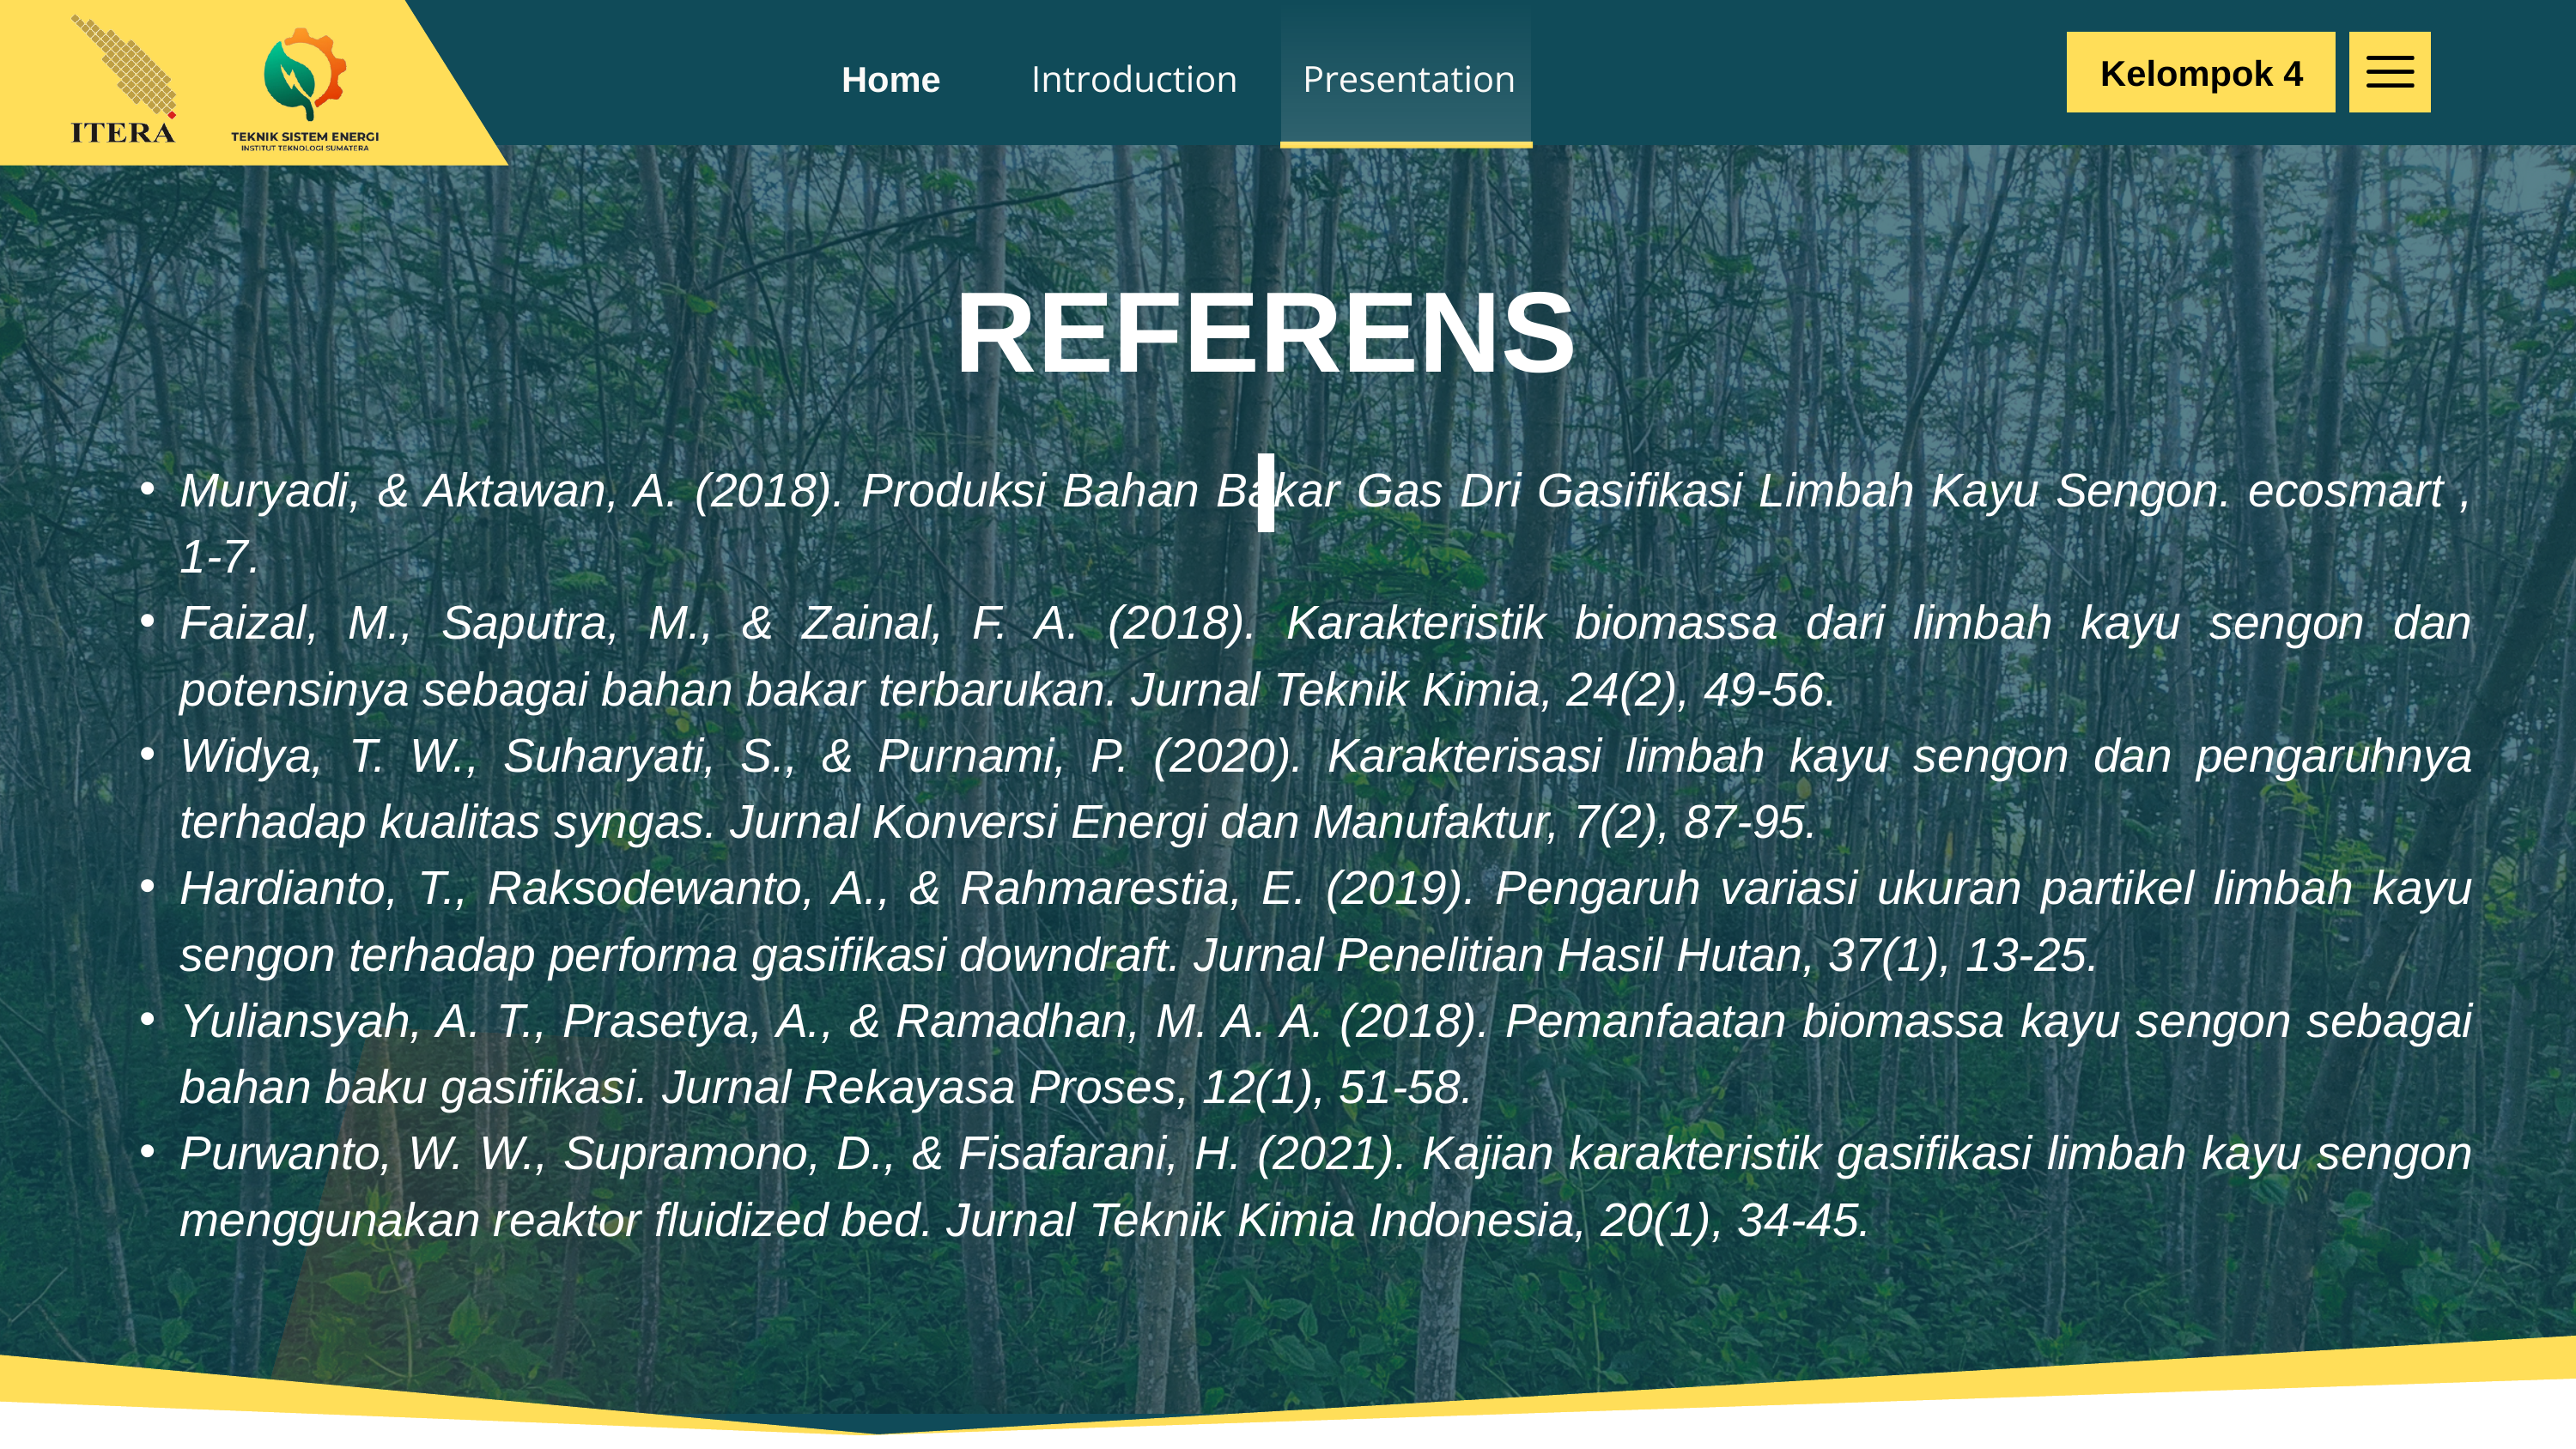

Kelompok 4

Home
Introduction
Presentation

REFERENSI
Muryadi, & Aktawan, A. (2018). Produksi Bahan Bakar Gas Dri Gasifikasi Limbah Kayu Sengon. ecosmart , 1-7.
Faizal, M., Saputra, M., & Zainal, F. A. (2018). Karakteristik biomassa dari limbah kayu sengon dan potensinya sebagai bahan bakar terbarukan. Jurnal Teknik Kimia, 24(2), 49-56.
Widya, T. W., Suharyati, S., & Purnami, P. (2020). Karakterisasi limbah kayu sengon dan pengaruhnya terhadap kualitas syngas. Jurnal Konversi Energi dan Manufaktur, 7(2), 87-95.
Hardianto, T., Raksodewanto, A., & Rahmarestia, E. (2019). Pengaruh variasi ukuran partikel limbah kayu sengon terhadap performa gasifikasi downdraft. Jurnal Penelitian Hasil Hutan, 37(1), 13-25.
Yuliansyah, A. T., Prasetya, A., & Ramadhan, M. A. A. (2018). Pemanfaatan biomassa kayu sengon sebagai bahan baku gasifikasi. Jurnal Rekayasa Proses, 12(1), 51-58.
Purwanto, W. W., Supramono, D., & Fisafarani, H. (2021). Kajian karakteristik gasifikasi limbah kayu sengon menggunakan reaktor fluidized bed. Jurnal Teknik Kimia Indonesia, 20(1), 34-45.